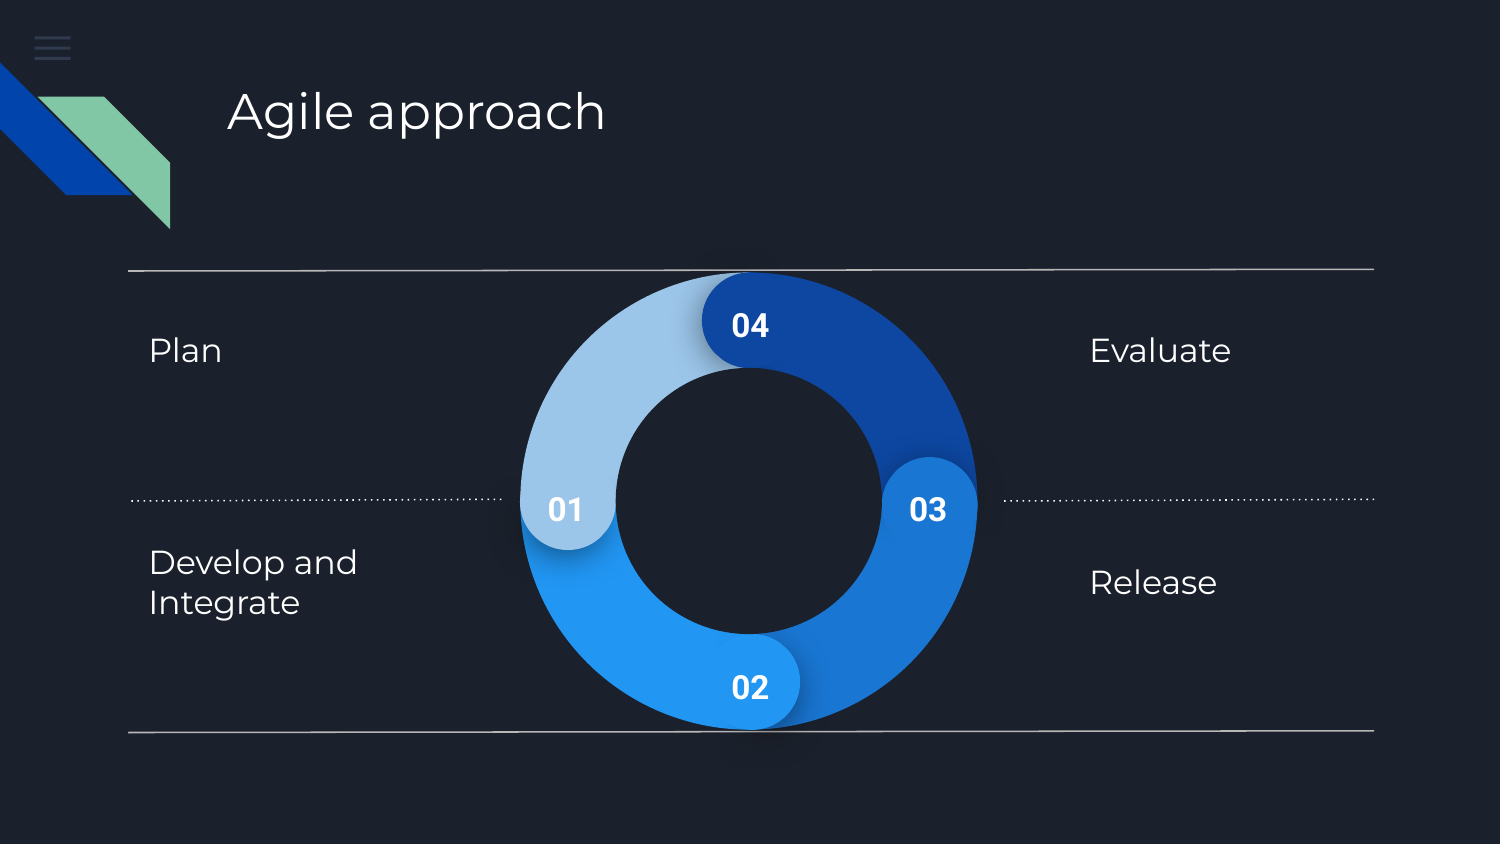

# Agile approach

04
Plan
Evaluate

01
03
Develop and Integrate
Release

02